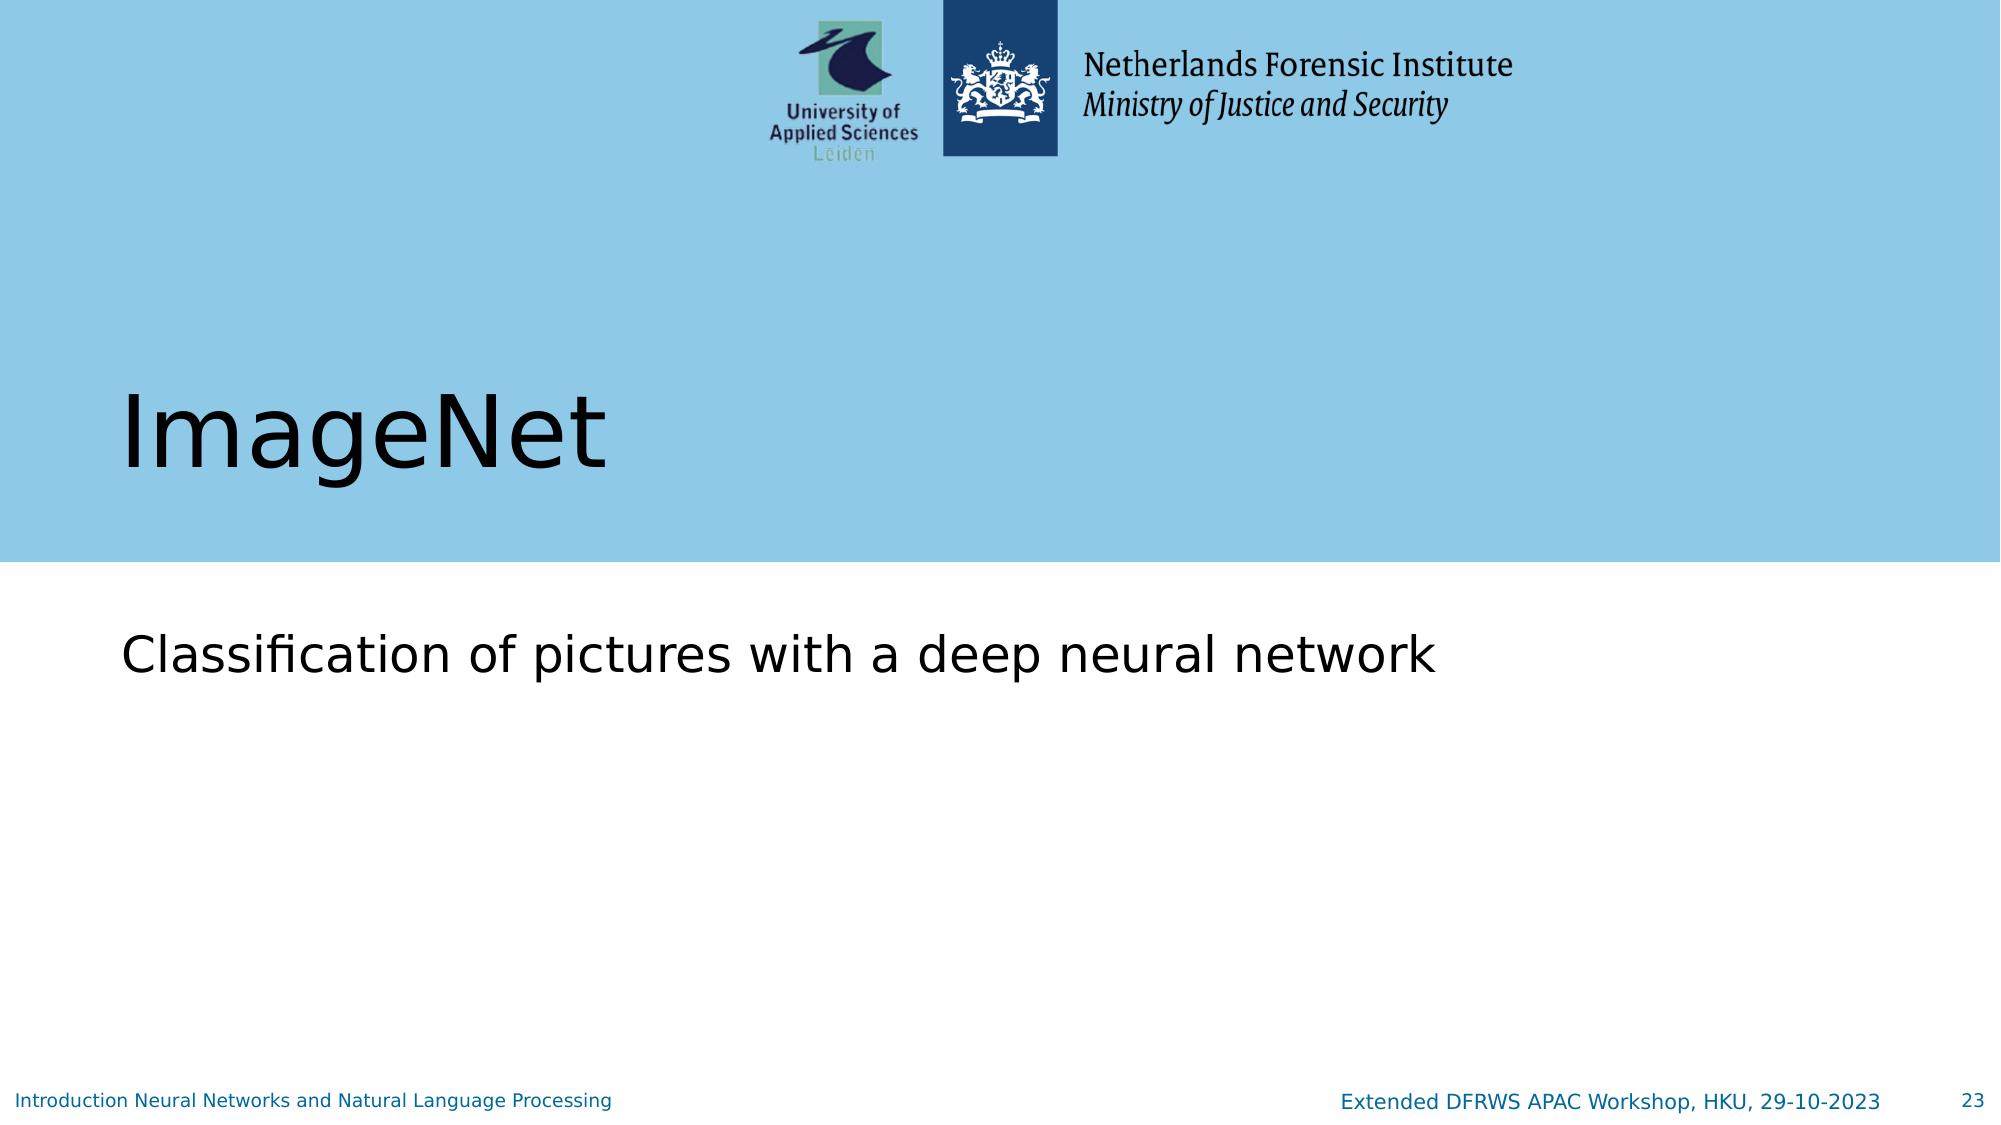

# ImageNet
Classification of pictures with a deep neural network
Introduction Neural Networks and Natural Language Processing
Extended DFRWS APAC Workshop, HKU, 29-10-2023
23